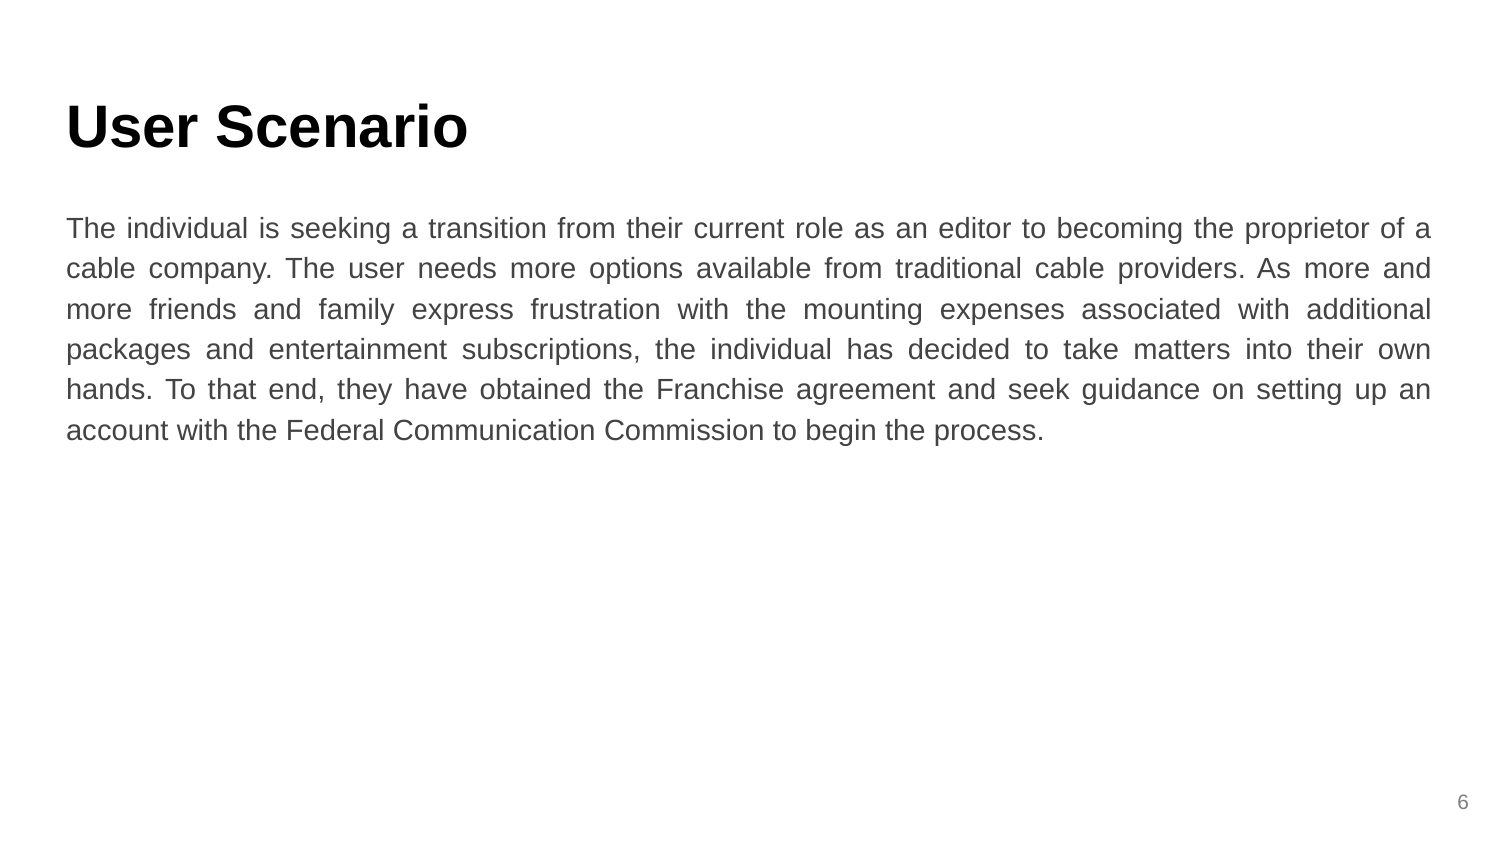

# User Scenario
The individual is seeking a transition from their current role as an editor to becoming the proprietor of a cable company. The user needs more options available from traditional cable providers. As more and more friends and family express frustration with the mounting expenses associated with additional packages and entertainment subscriptions, the individual has decided to take matters into their own hands. To that end, they have obtained the Franchise agreement and seek guidance on setting up an account with the Federal Communication Commission to begin the process.
6